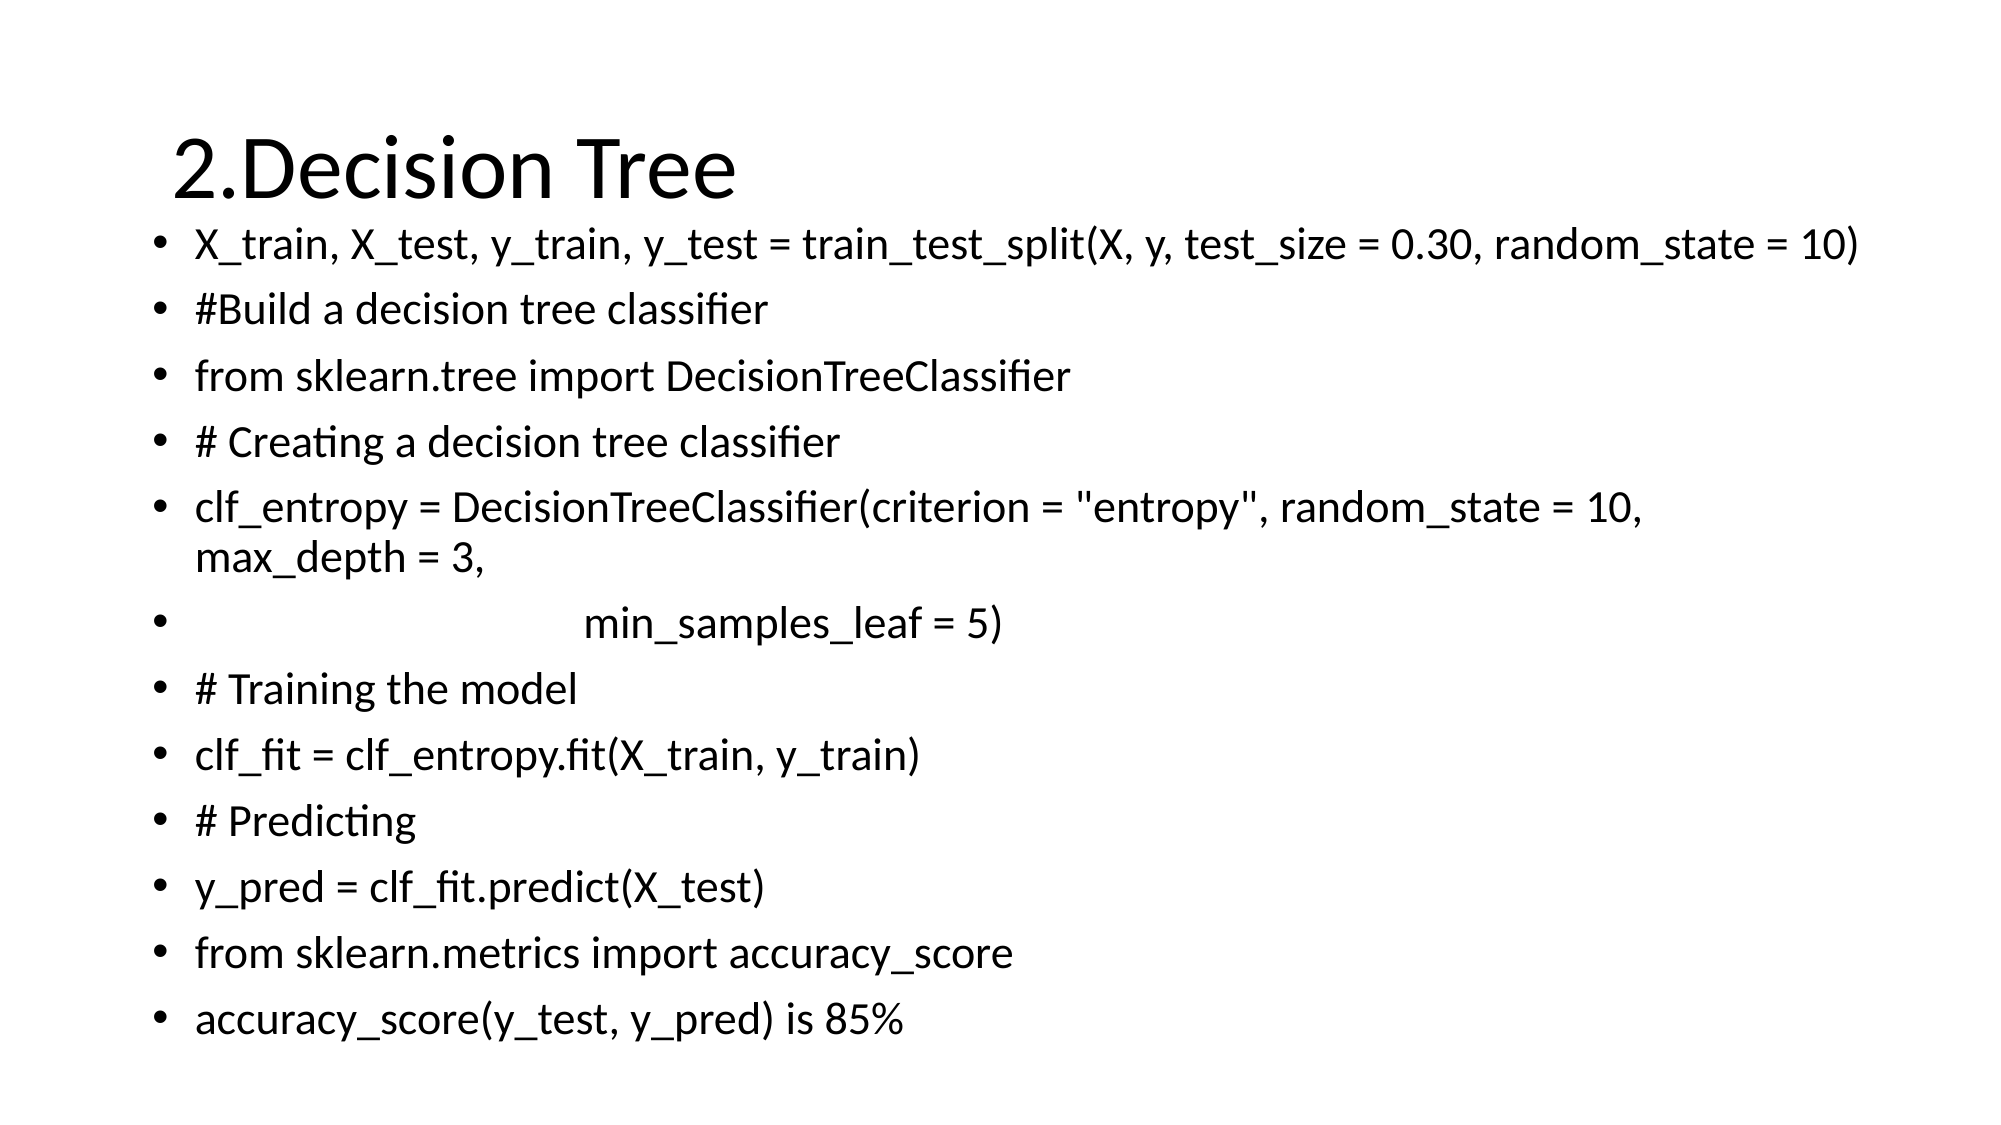

# 2.Decision Tree
X_train, X_test, y_train, y_test = train_test_split(X, y, test_size = 0.30, random_state = 10)
#Build a decision tree classifier
from sklearn.tree import DecisionTreeClassifier
# Creating a decision tree classifier
clf_entropy = DecisionTreeClassifier(criterion = "entropy", random_state = 10, max_depth = 3,
                                     min_samples_leaf = 5)
# Training the model
clf_fit = clf_entropy.fit(X_train, y_train)
# Predicting
y_pred = clf_fit.predict(X_test)
from sklearn.metrics import accuracy_score
accuracy_score(y_test, y_pred) is 85%